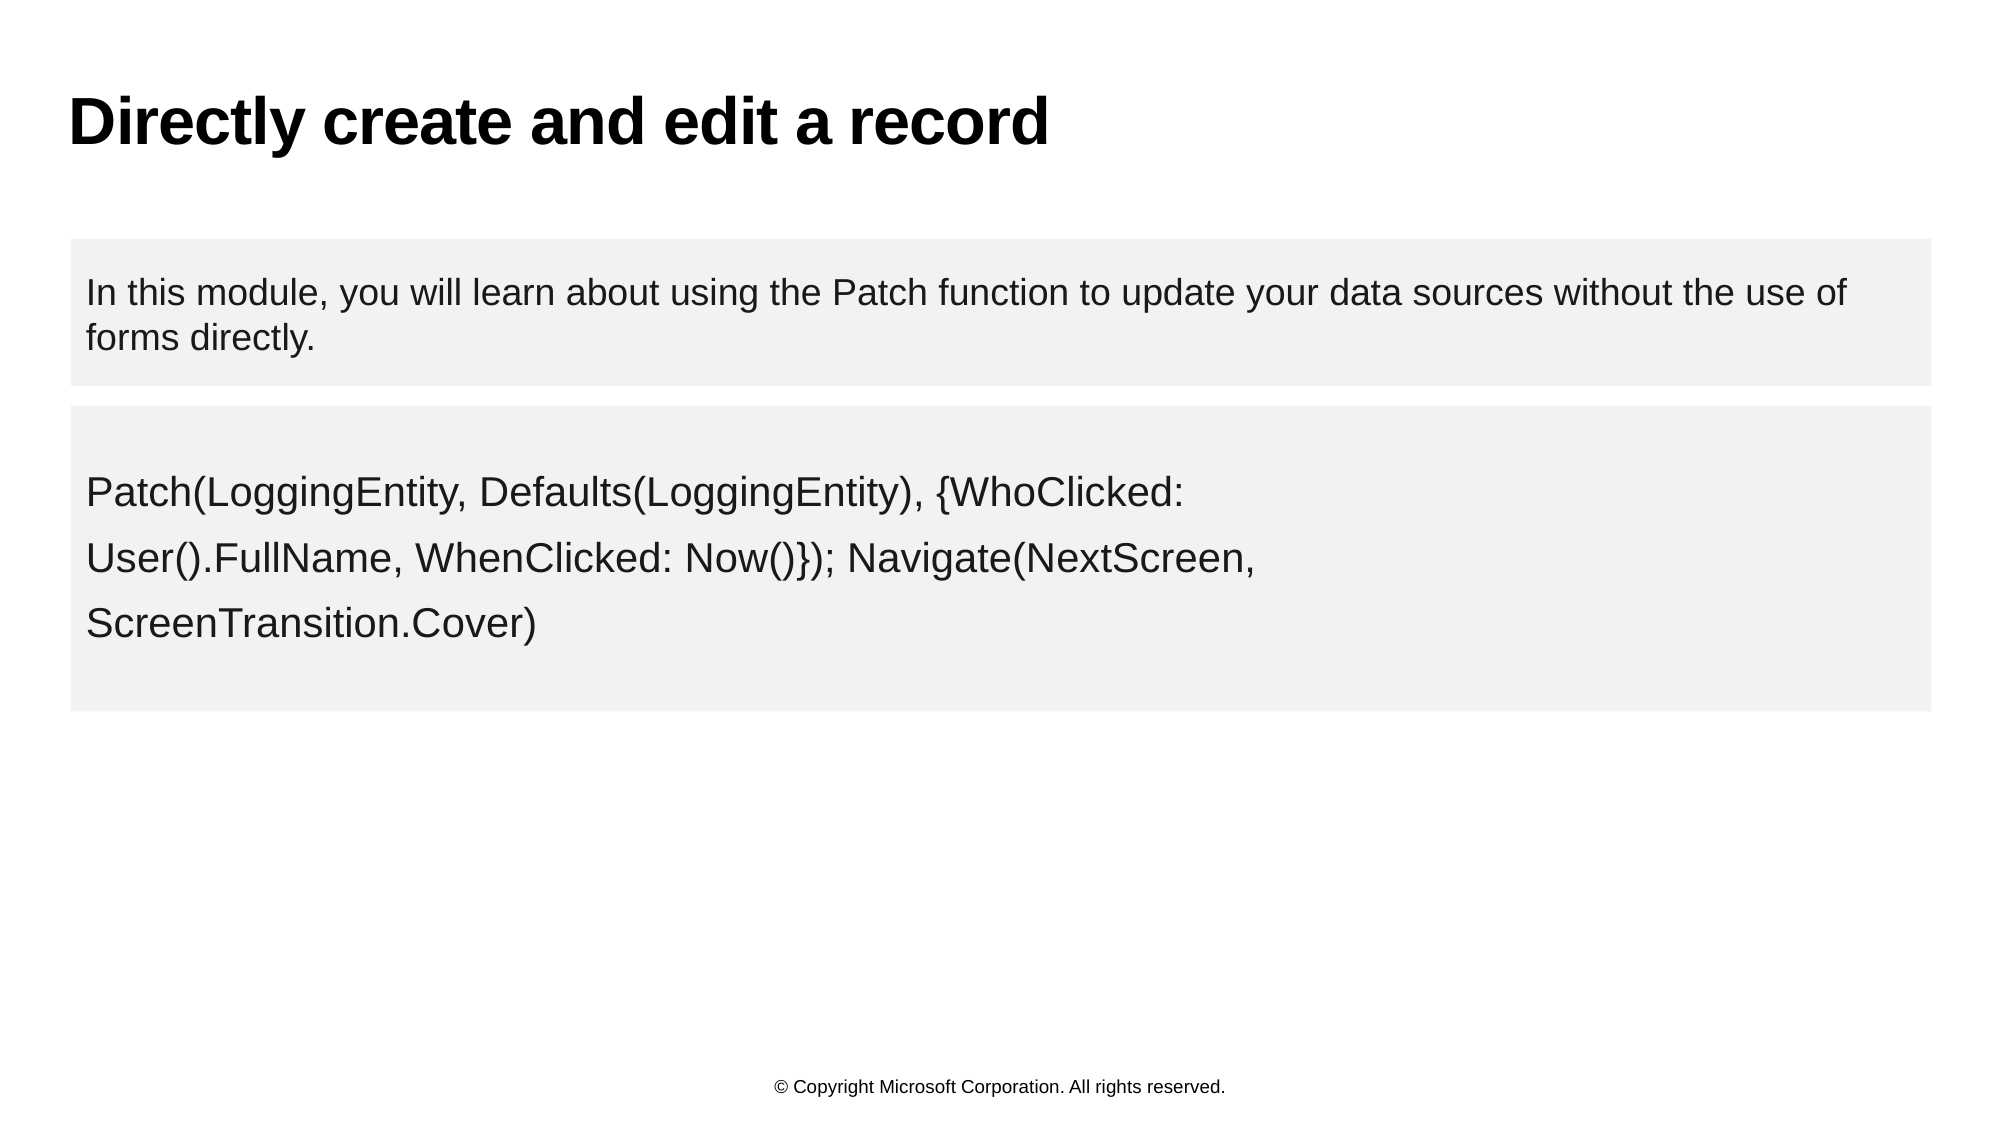

# Directly create and edit a record
In this module, you will learn about using the Patch function to update your data sources without the use of forms directly.
Patch(LoggingEntity, Defaults(LoggingEntity), {WhoClicked:
User().FullName, WhenClicked: Now()}); Navigate(NextScreen,
ScreenTransition.Cover)